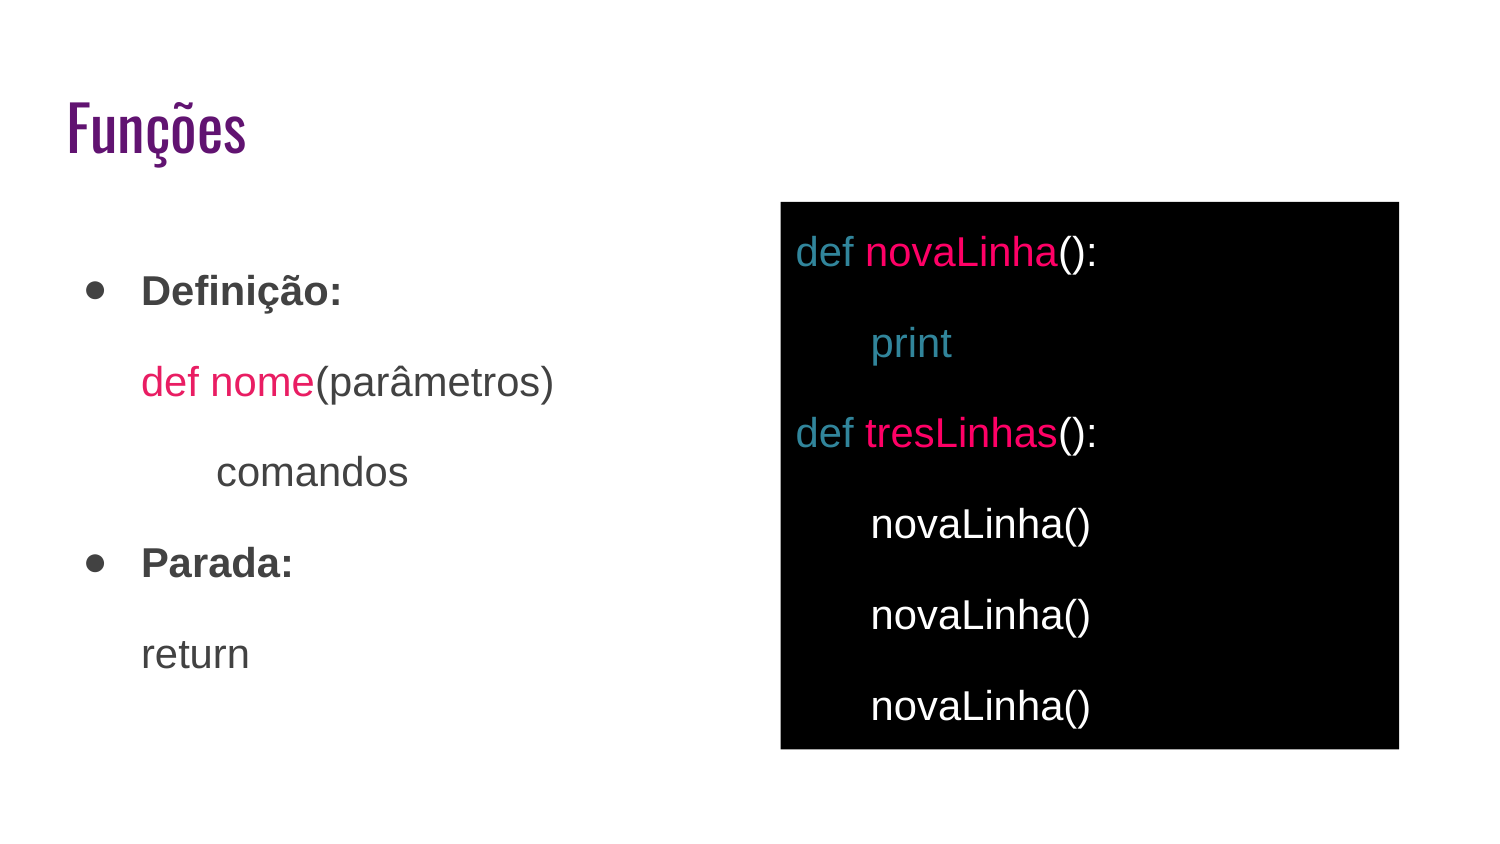

# Funções
def novaLinha():
print
def tresLinhas():
novaLinha()
novaLinha()
novaLinha()
Definição:
def nome(parâmetros)
	comandos
Parada:
return